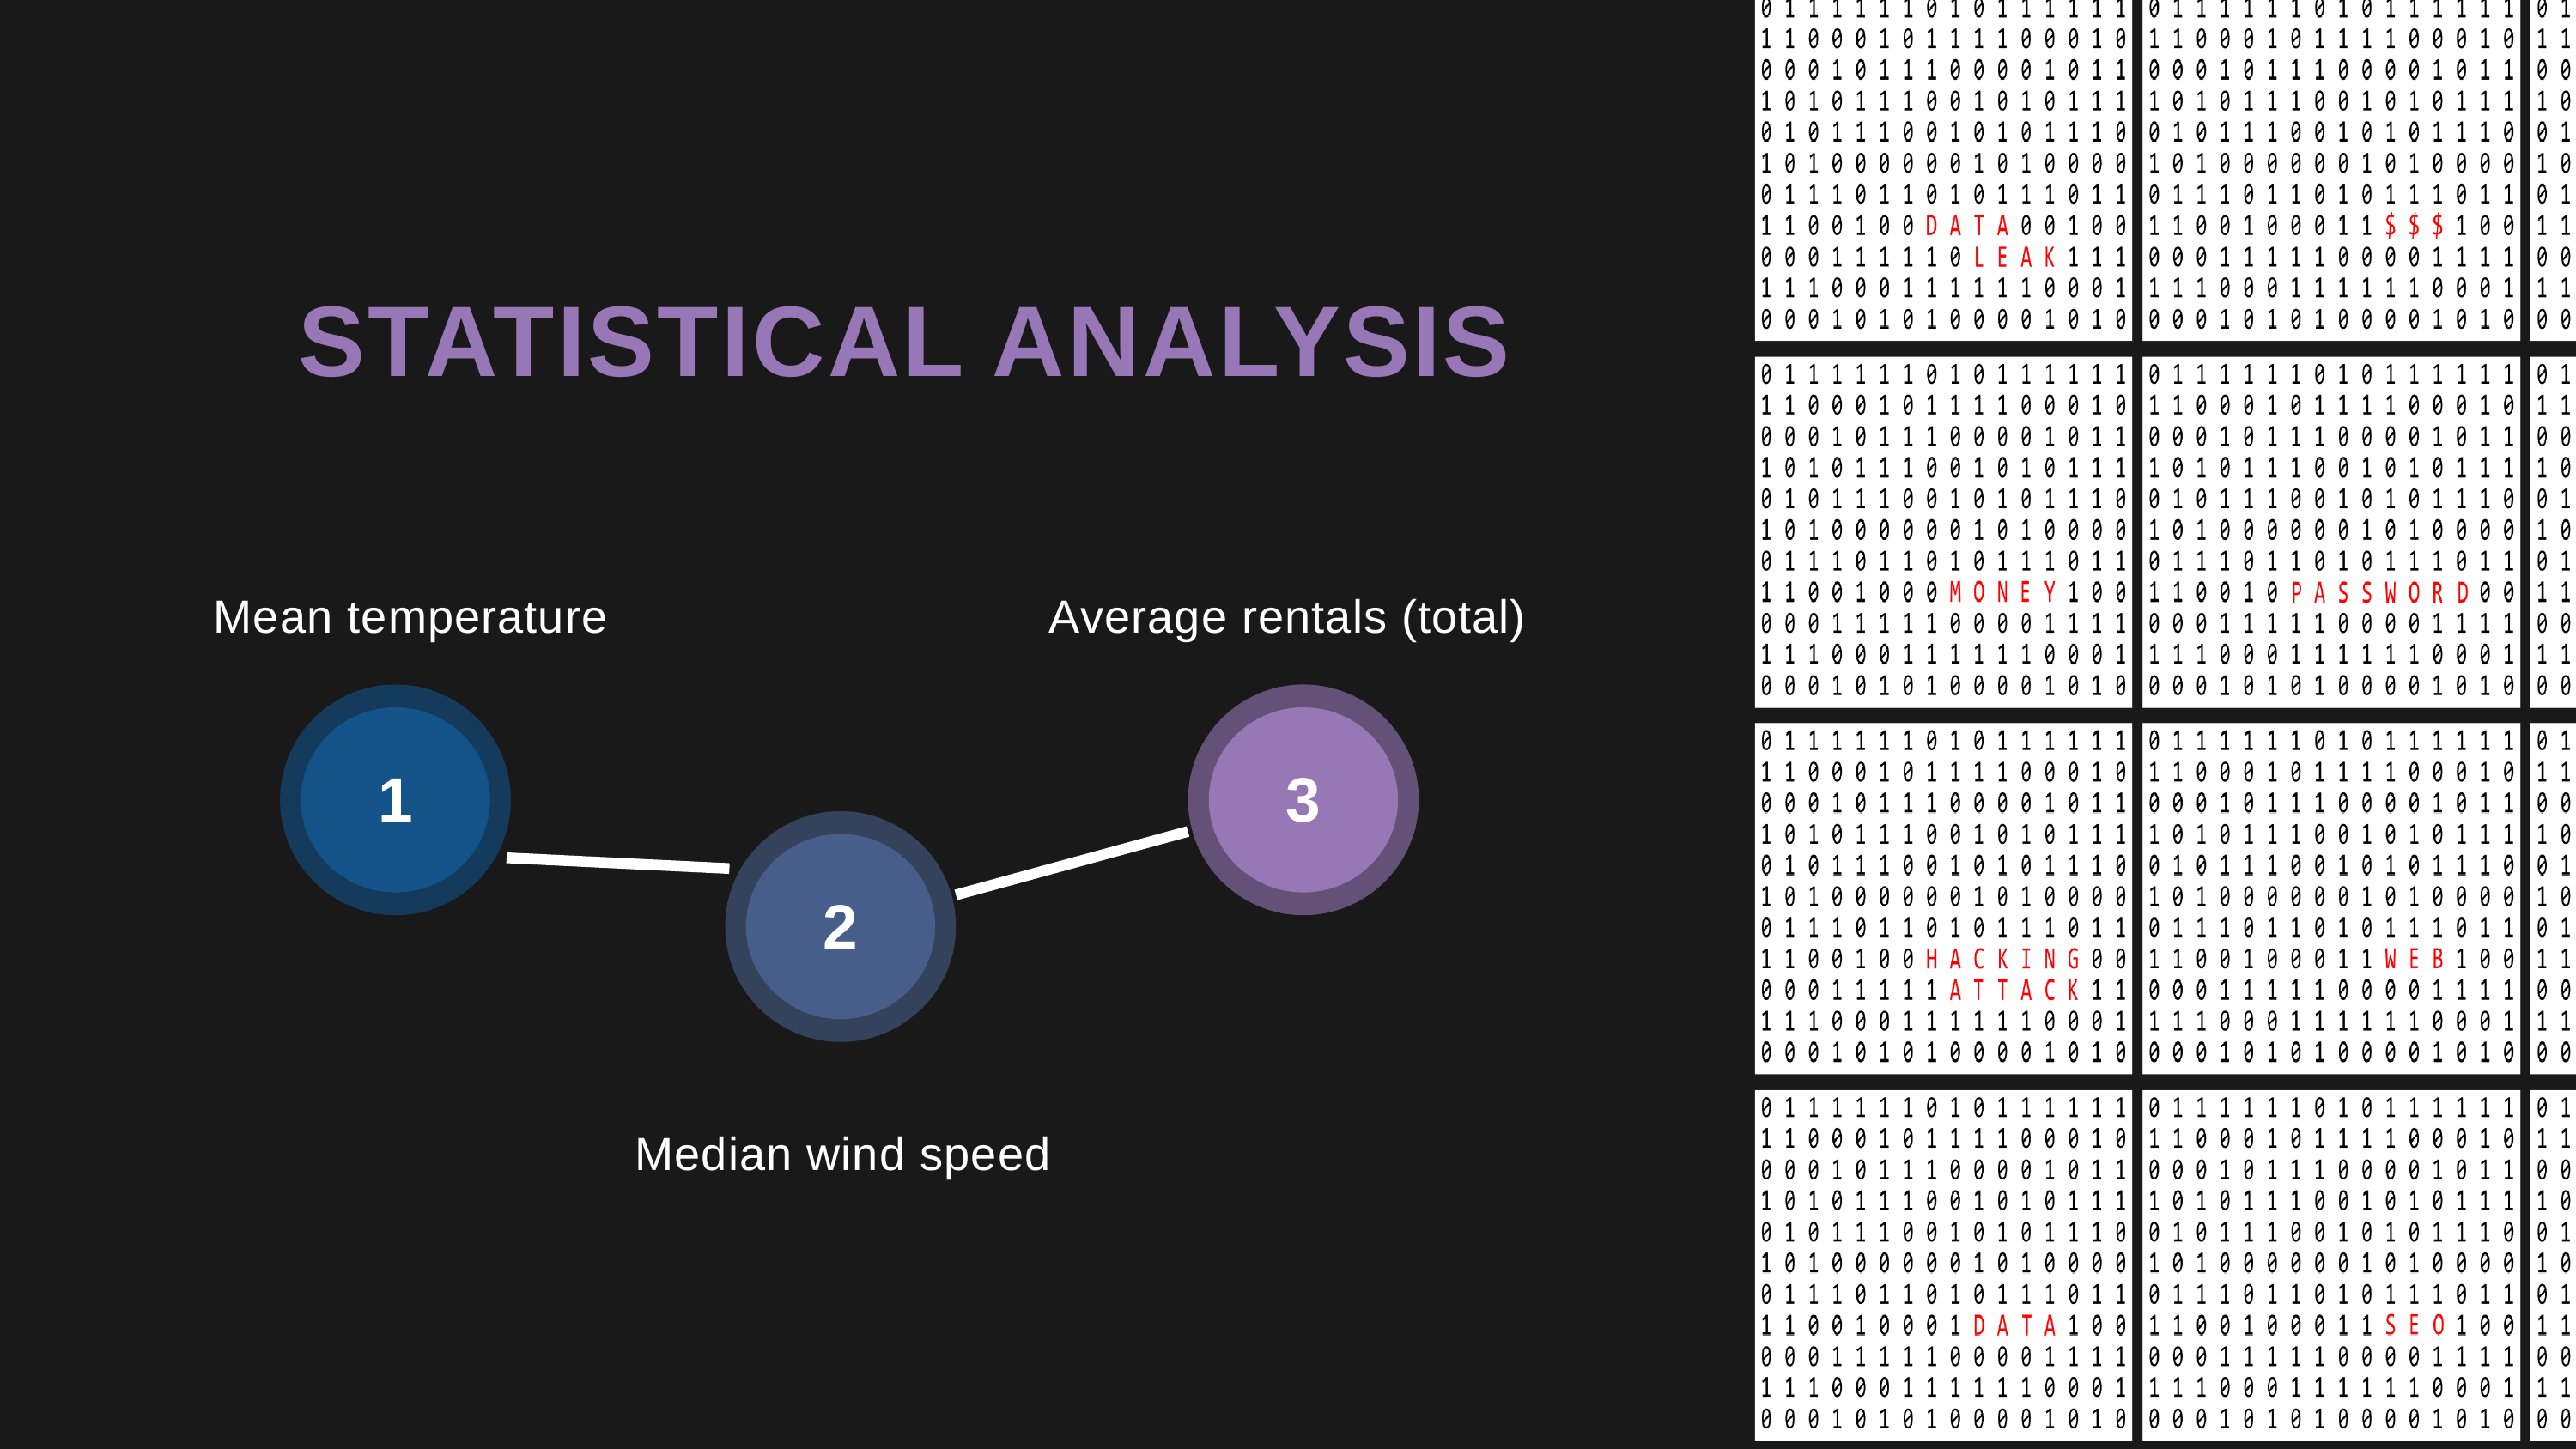

STATISTICAL ANALYSIS

Mean temperature
Average rentals (total)

1

3

2

Median wind speed